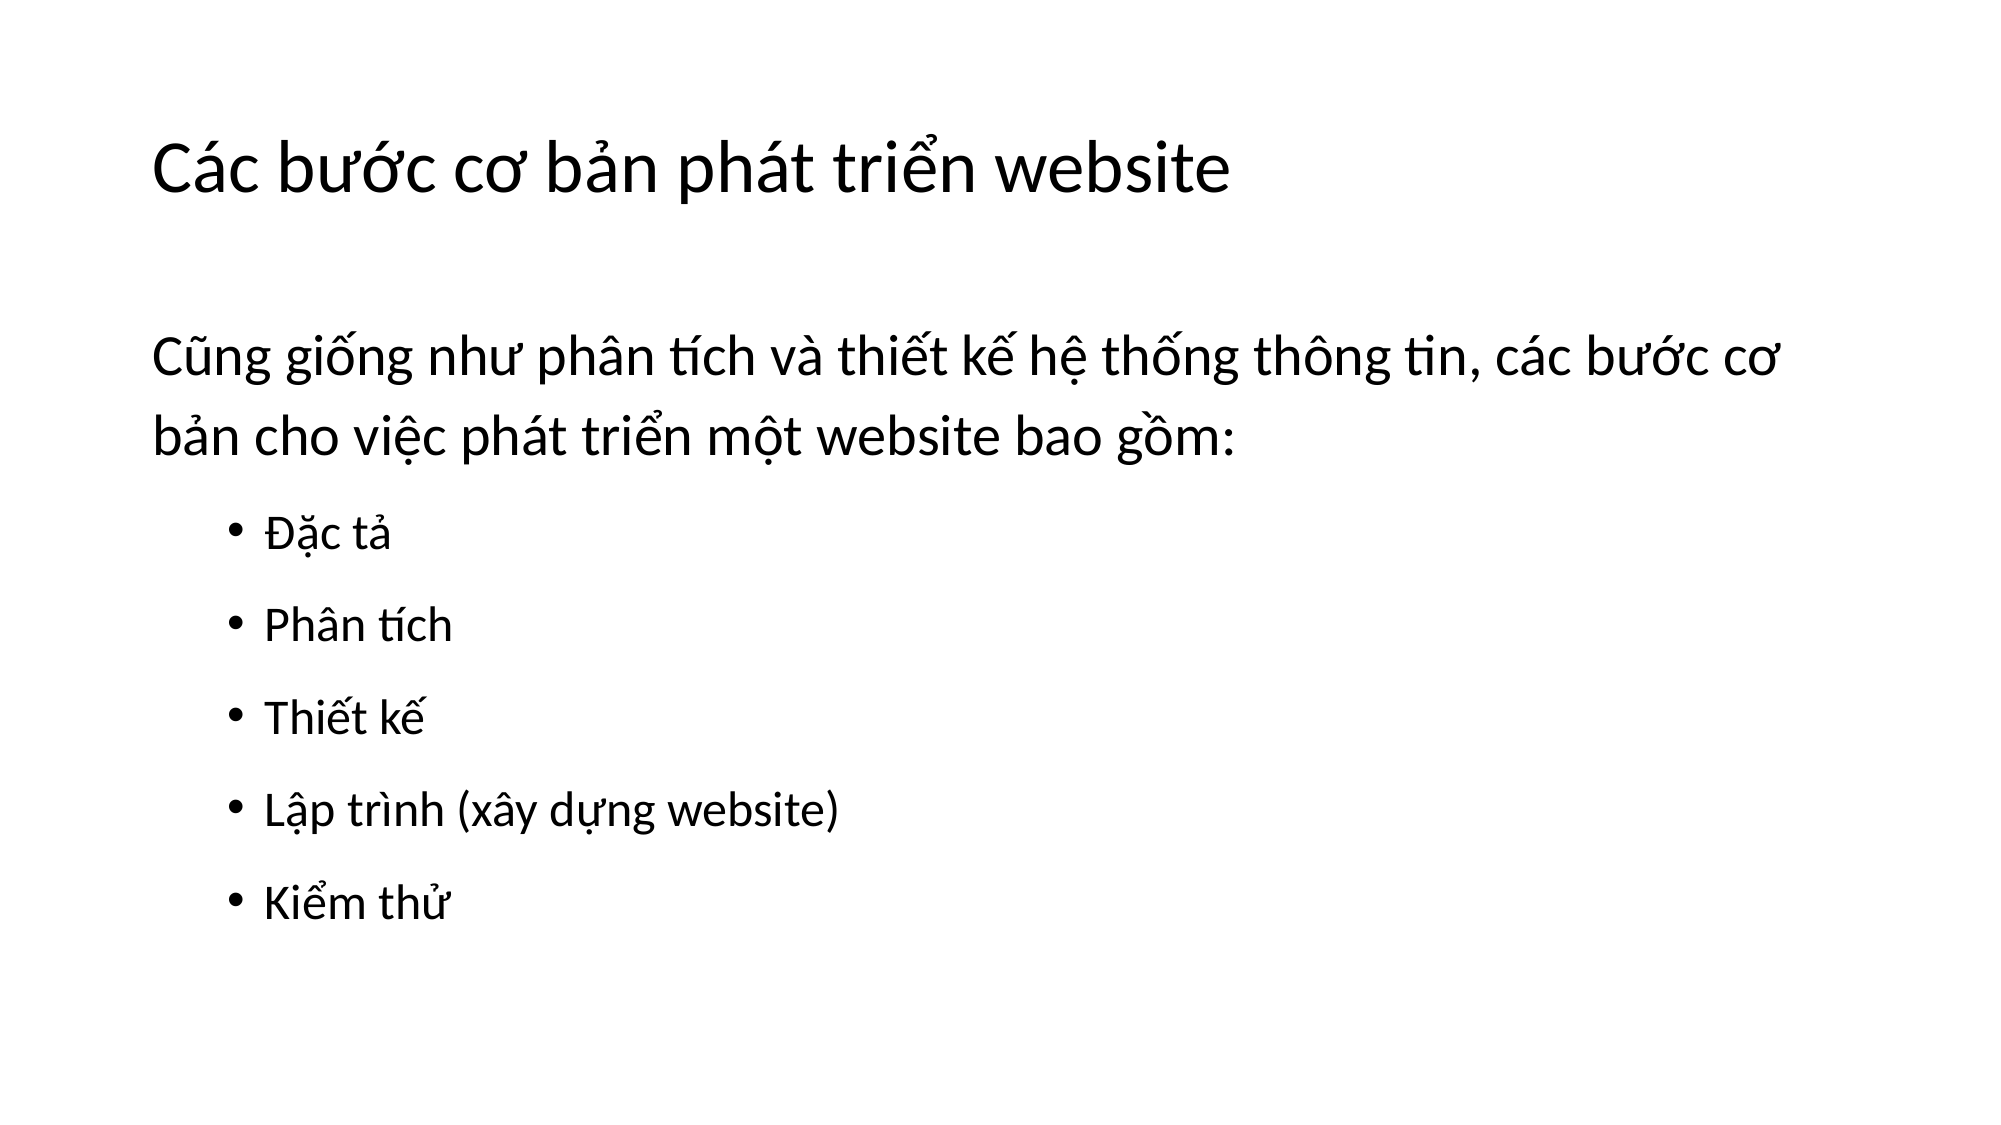

# Các bước cơ bản phát triển website
Cũng giống như phân tích và thiết kế hệ thống thông tin, các bước cơ bản cho việc phát triển một website bao gồm:
Đặc tả
Phân tích
Thiết kế
Lập trình (xây dựng website)
Kiểm thử